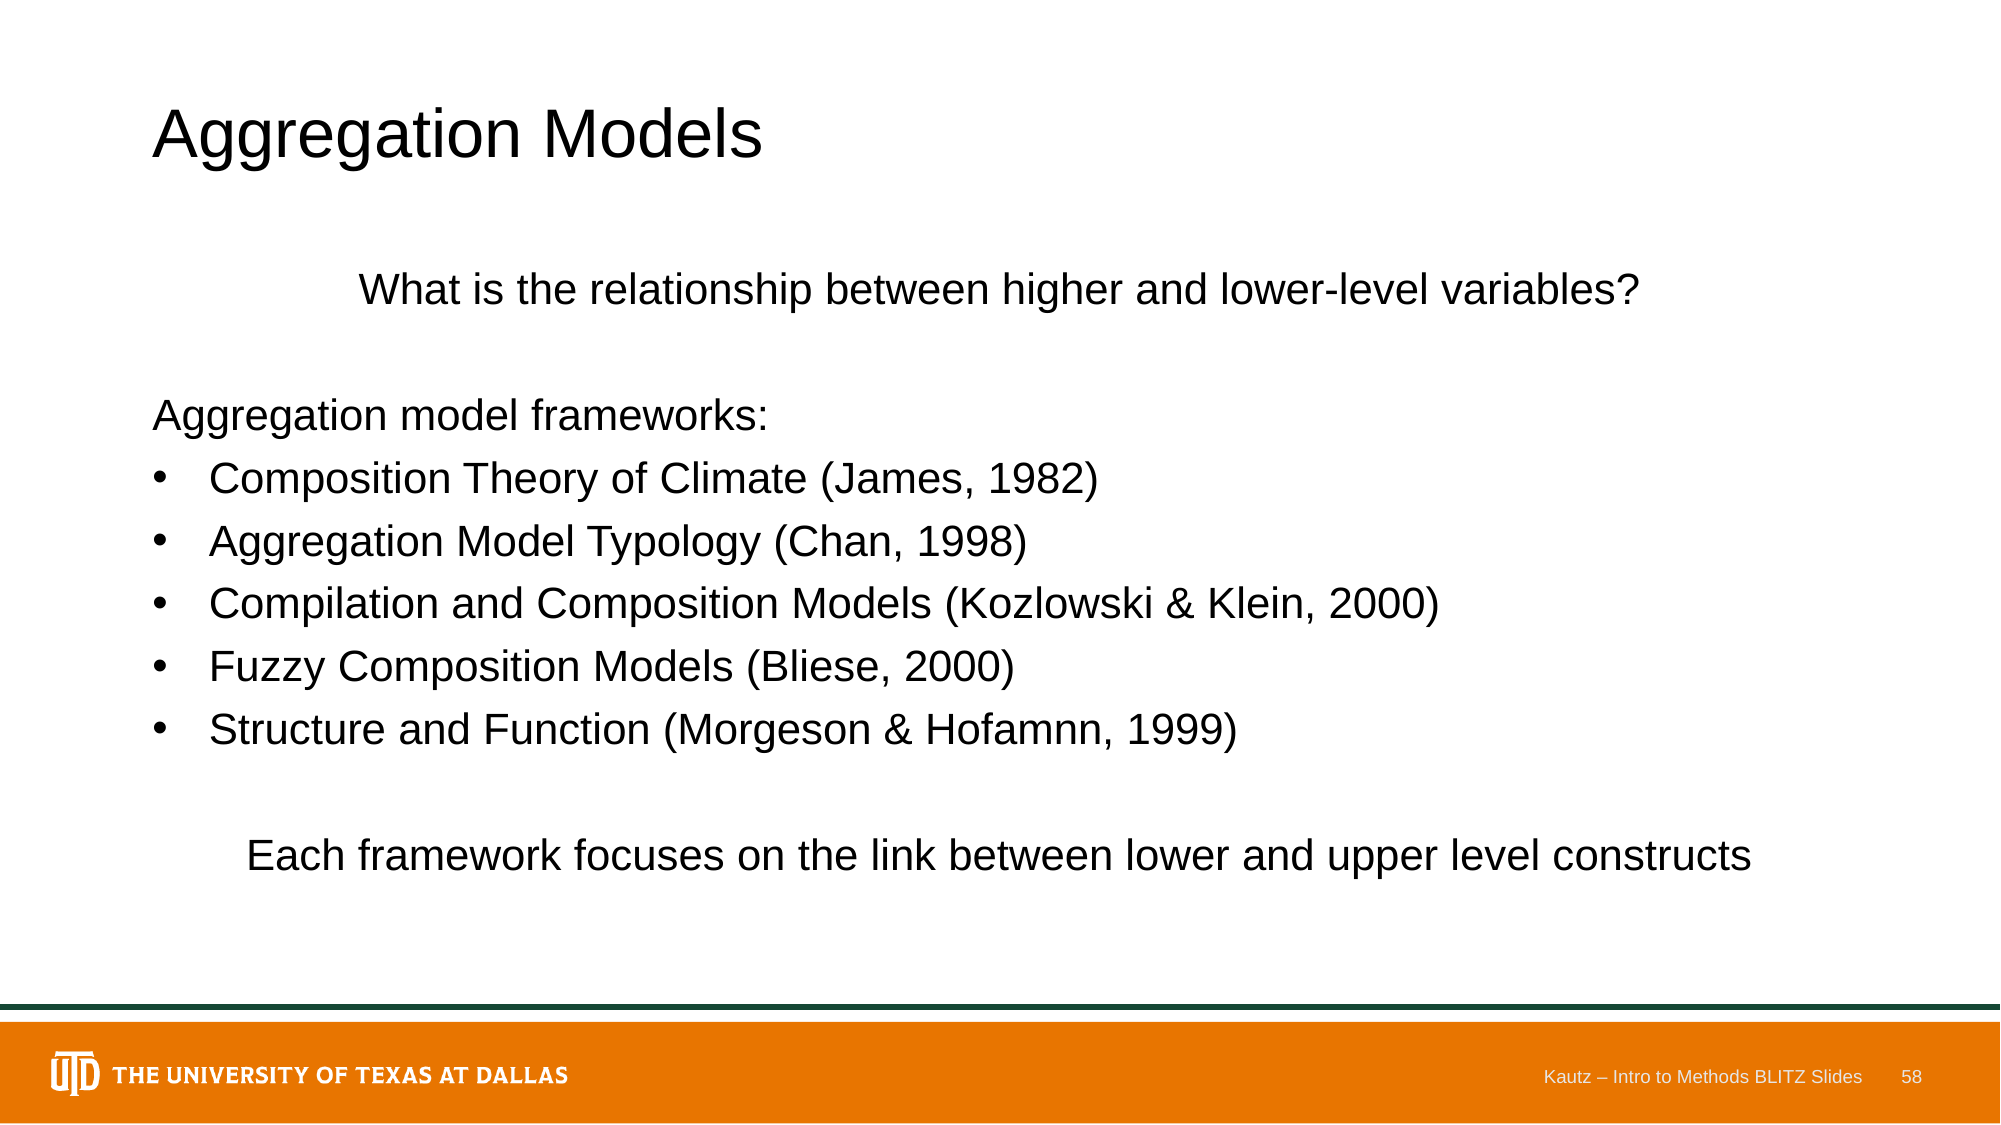

# Aggregation Models
What is the relationship between higher and lower-level variables?

Aggregation model frameworks:
Composition Theory of Climate (James, 1982)
Aggregation Model Typology (Chan, 1998)
Compilation and Composition Models (Kozlowski & Klein, 2000)
Fuzzy Composition Models (Bliese, 2000)
Structure and Function (Morgeson & Hofamnn, 1999)

Each framework focuses on the link between lower and upper level constructs
Kautz – Intro to Methods BLITZ Slides
58